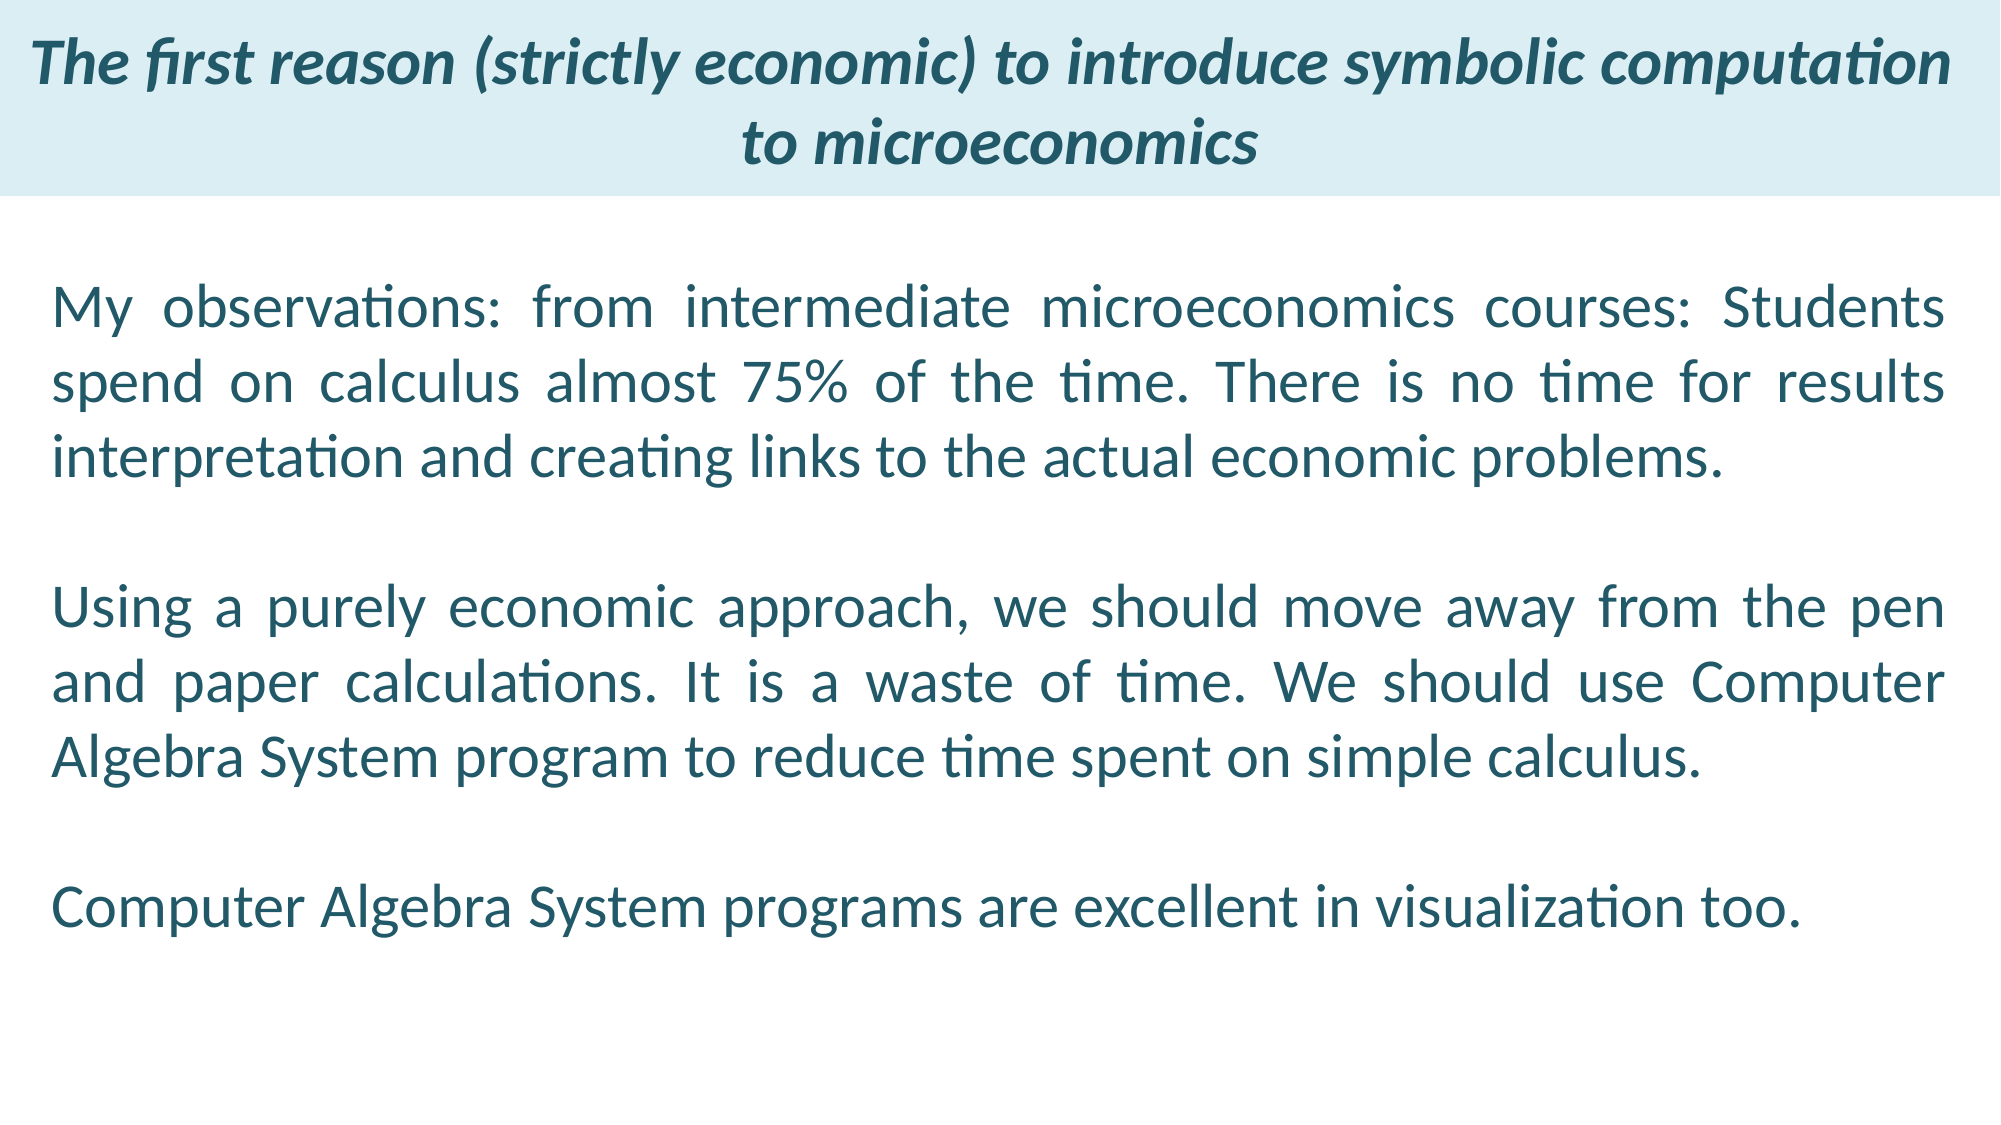

The first reason (strictly economic) to introduce symbolic computation  to microeconomics
My observations: from intermediate microeconomics courses: Students spend on calculus almost 75% of the time. There is no time for results interpretation and creating links to the actual economic problems.

Using a purely economic approach, we should move away from the pen and paper calculations. It is a waste of time. We should use Computer Algebra System program to reduce time spent on simple calculus.

Computer Algebra System programs are excellent in visualization too.